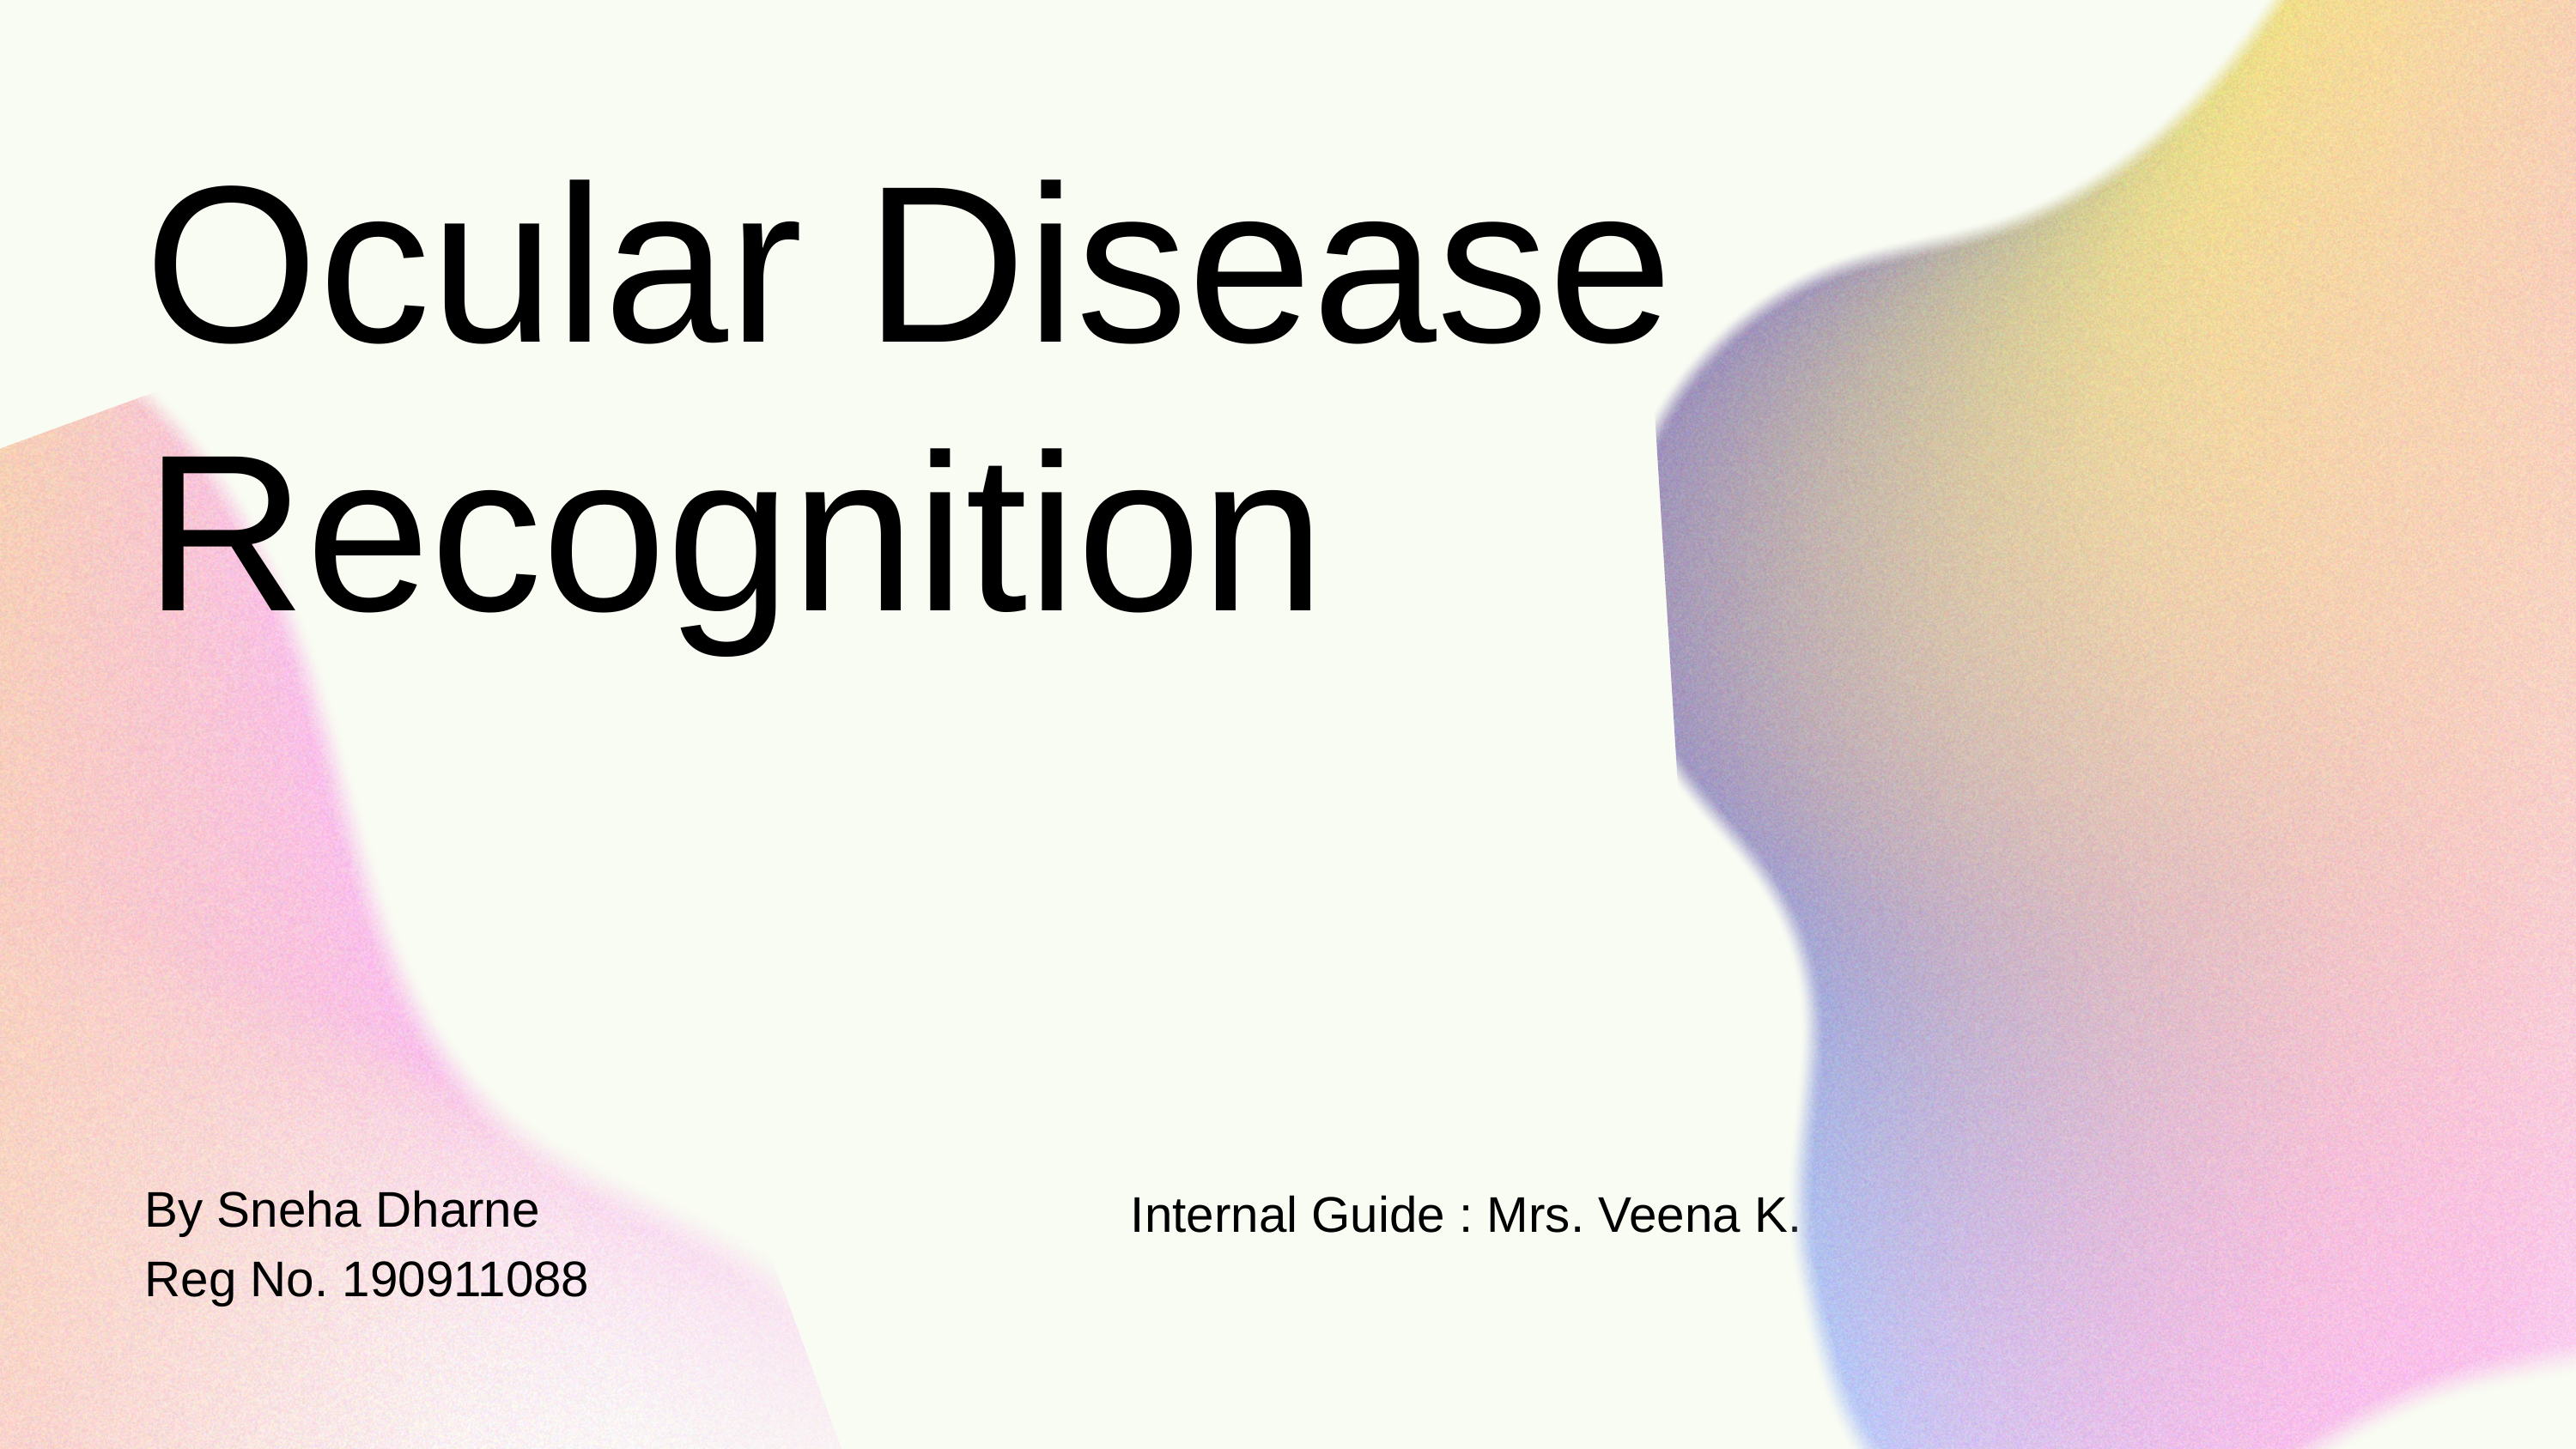

Ocular Disease Recognition

By Sneha Dharne
Reg No. 190911088
Internal Guide : Mrs. Veena K. M